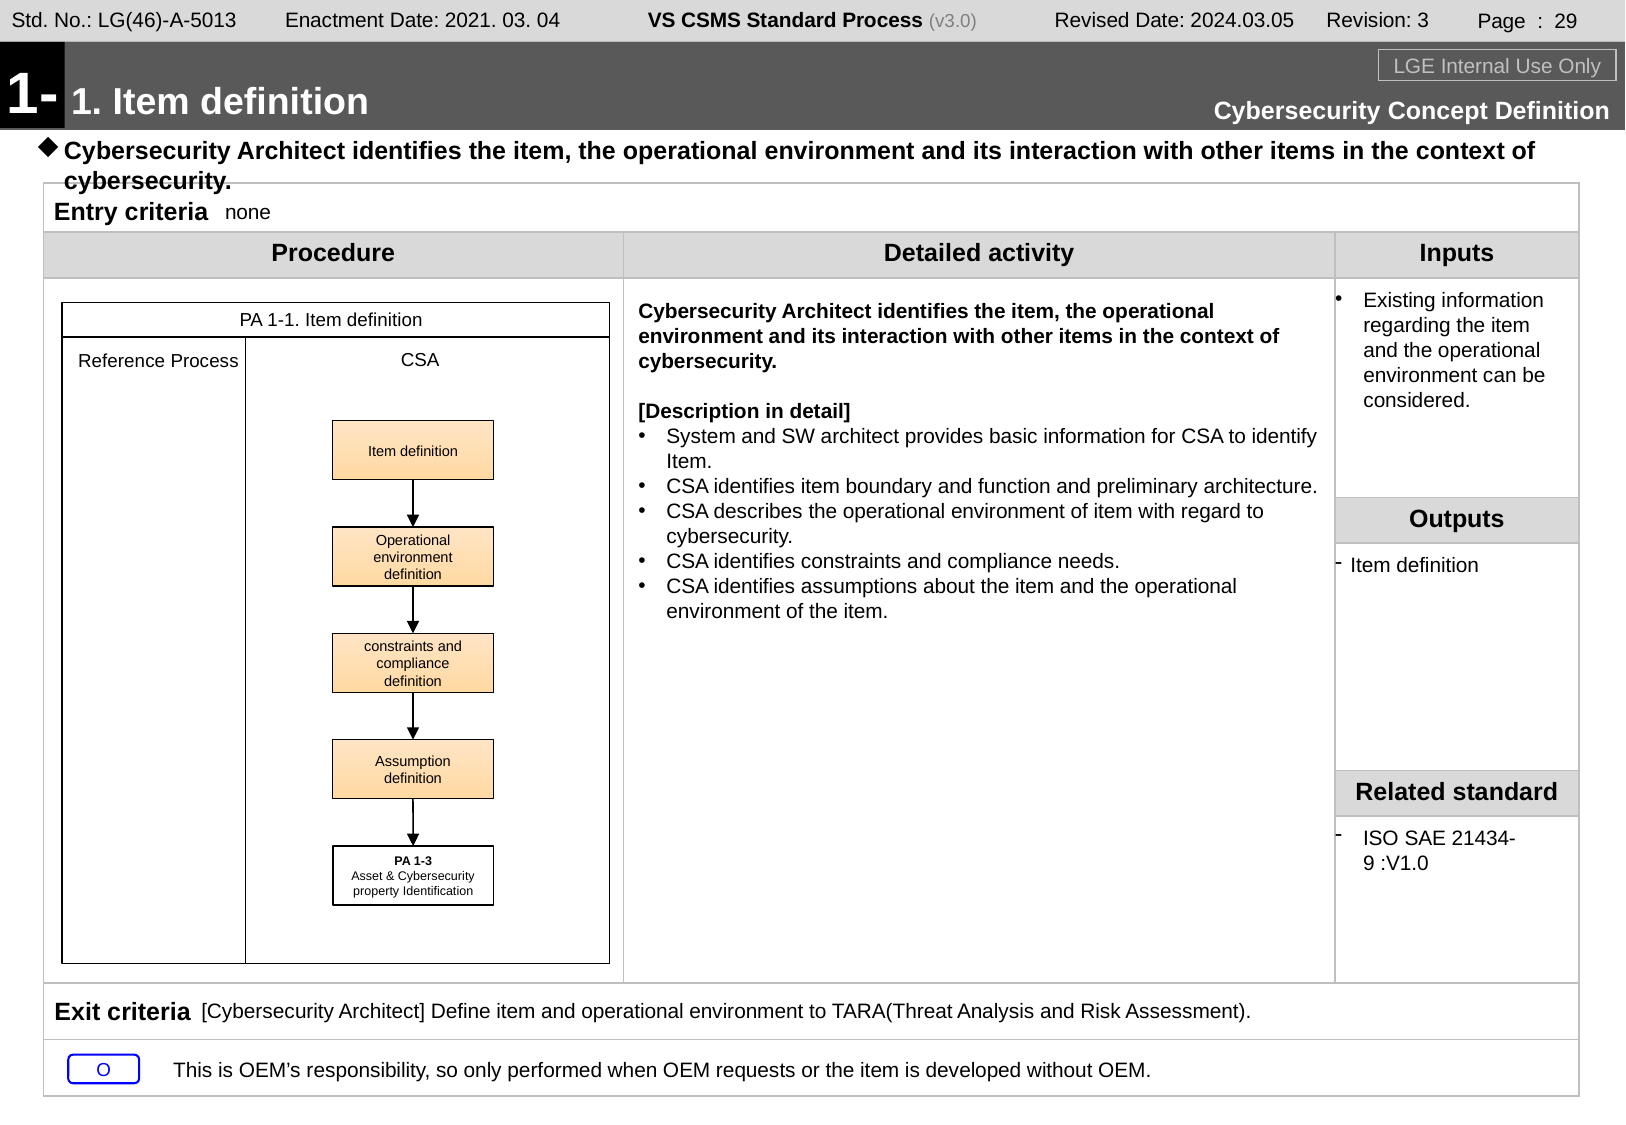

Page  :  29
1-
#
m
1. Item definition
LGE Internal Use Only
Cybersecurity Concept Definition
Cybersecurity Architect identifies the item, the operational environment and its interaction with other items in the context of cybersecurity.
none
Existing information regarding the item and the operational environment can be considered.

Cybersecurity Architect identifies the item, the operational environment and its interaction with other items in the context of cybersecurity.

[Description in detail]
System and SW architect provides basic information for CSA to identify Item.
CSA identifies item boundary and function and preliminary architecture.
CSA describes the operational environment of item with regard to cybersecurity.
CSA identifies constraints and compliance needs.
CSA identifies assumptions about the item and the operational environment of the item.
PA 1-1. Item definition

CSA
Reference Process
Item definition
Operational environment definition
Item definition
constraints and compliance definition
Assumption definition
ISO SAE 21434-9 :V1.0

PA 1-3
Asset & Cybersecurity property Identification
[Cybersecurity Architect] Define item and operational environment to TARA(Threat Analysis and Risk Assessment).
This is OEM’s responsibility, so only performed when OEM requests or the item is developed without OEM.
O